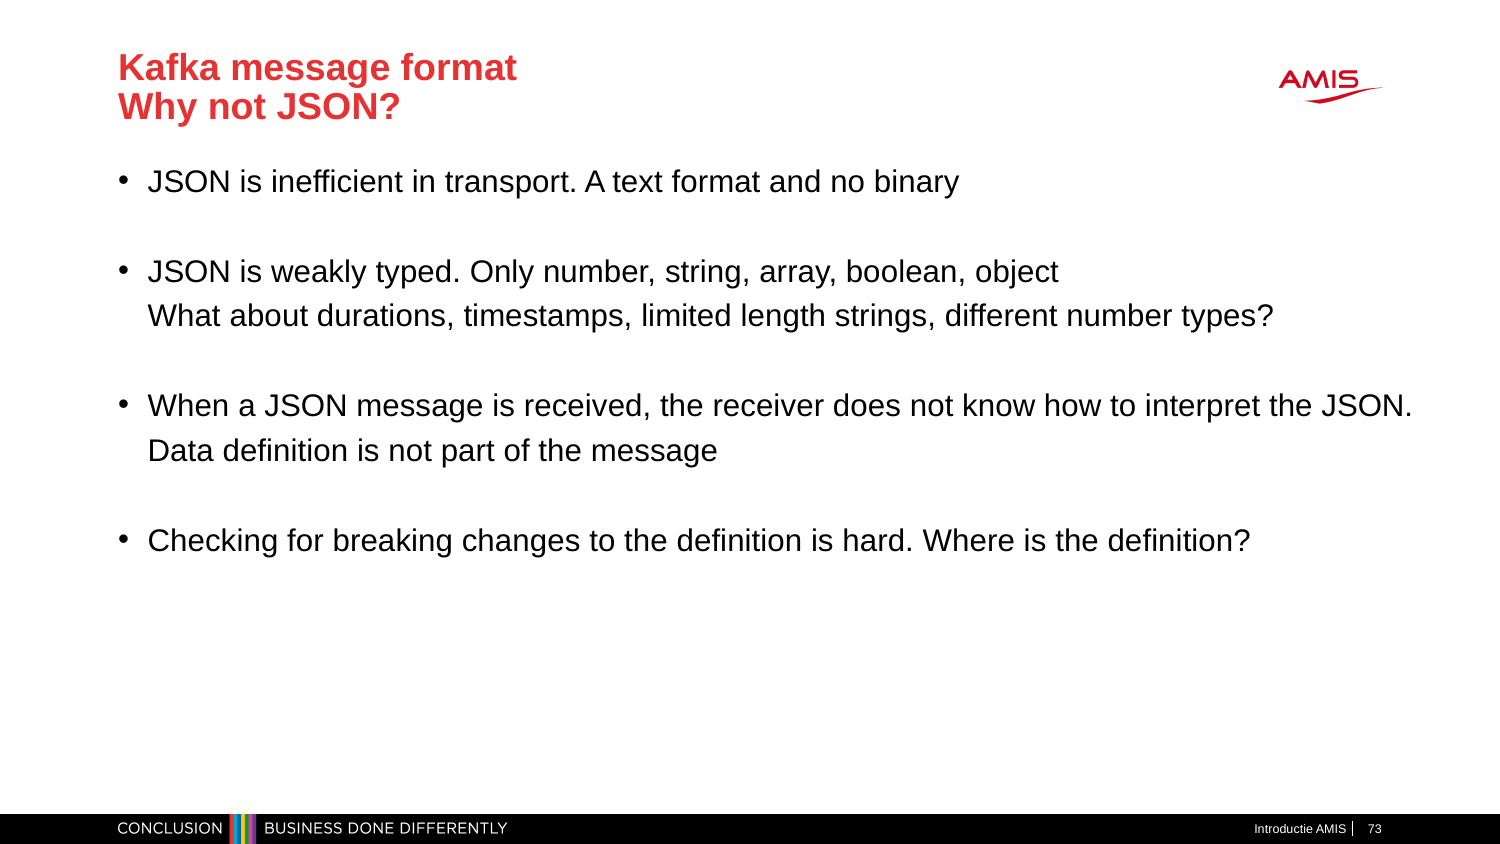

# Kafka message format Why not JSON?
JSON is inefficient in transport. A text format and no binary

JSON is weakly typed. Only number, string, array, boolean, object
What about durations, timestamps, limited length strings, different number types?

When a JSON message is received, the receiver does not know how to interpret the JSON. Data definition is not part of the message

Checking for breaking changes to the definition is hard. Where is the definition?
Introductie AMIS
73